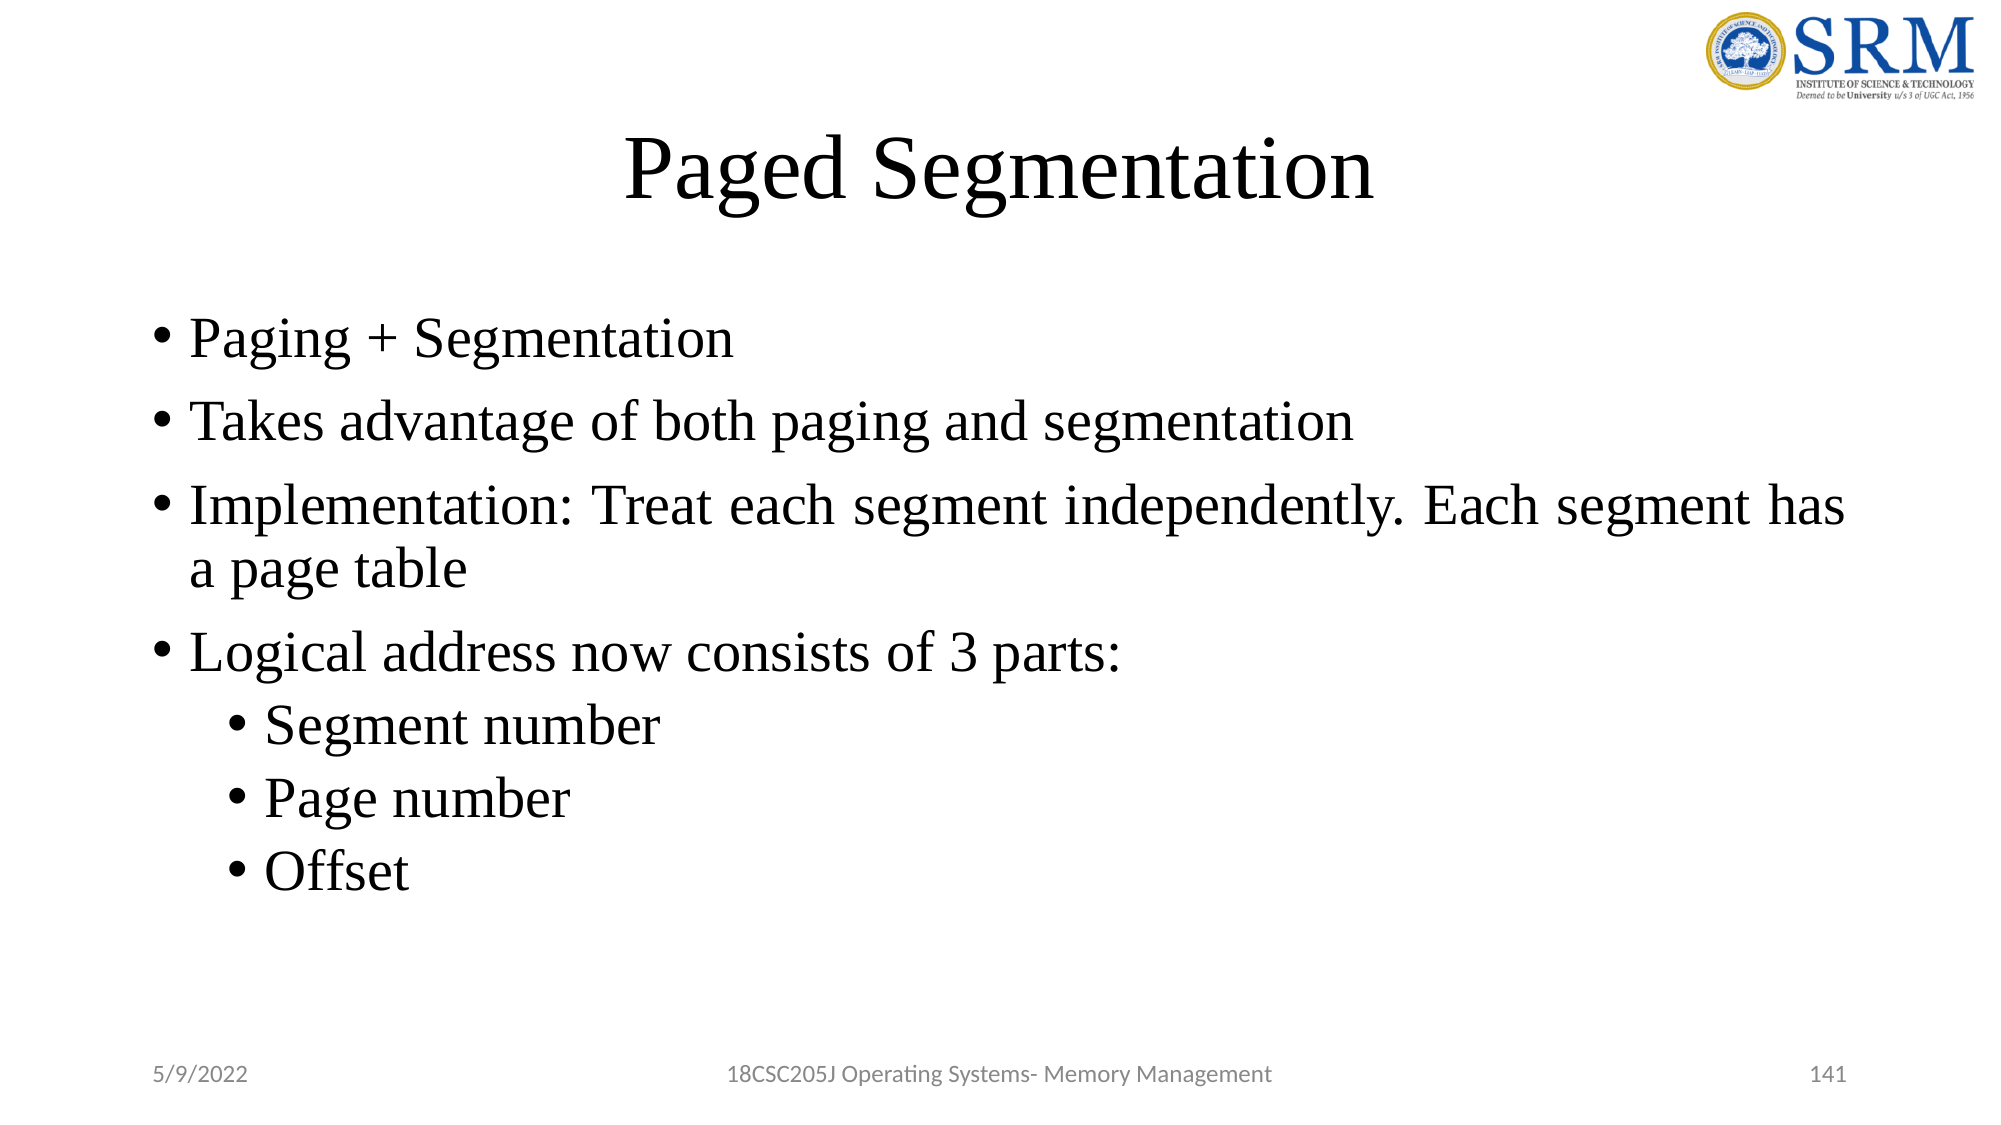

# Paged Segmentation
Paging + Segmentation
Takes advantage of both paging and segmentation
Implementation: Treat each segment independently. Each segment has a page table
Logical address now consists of 3 parts:
Segment number
Page number
Offset

5/9/2022
18CSC205J Operating Systems- Memory Management
141